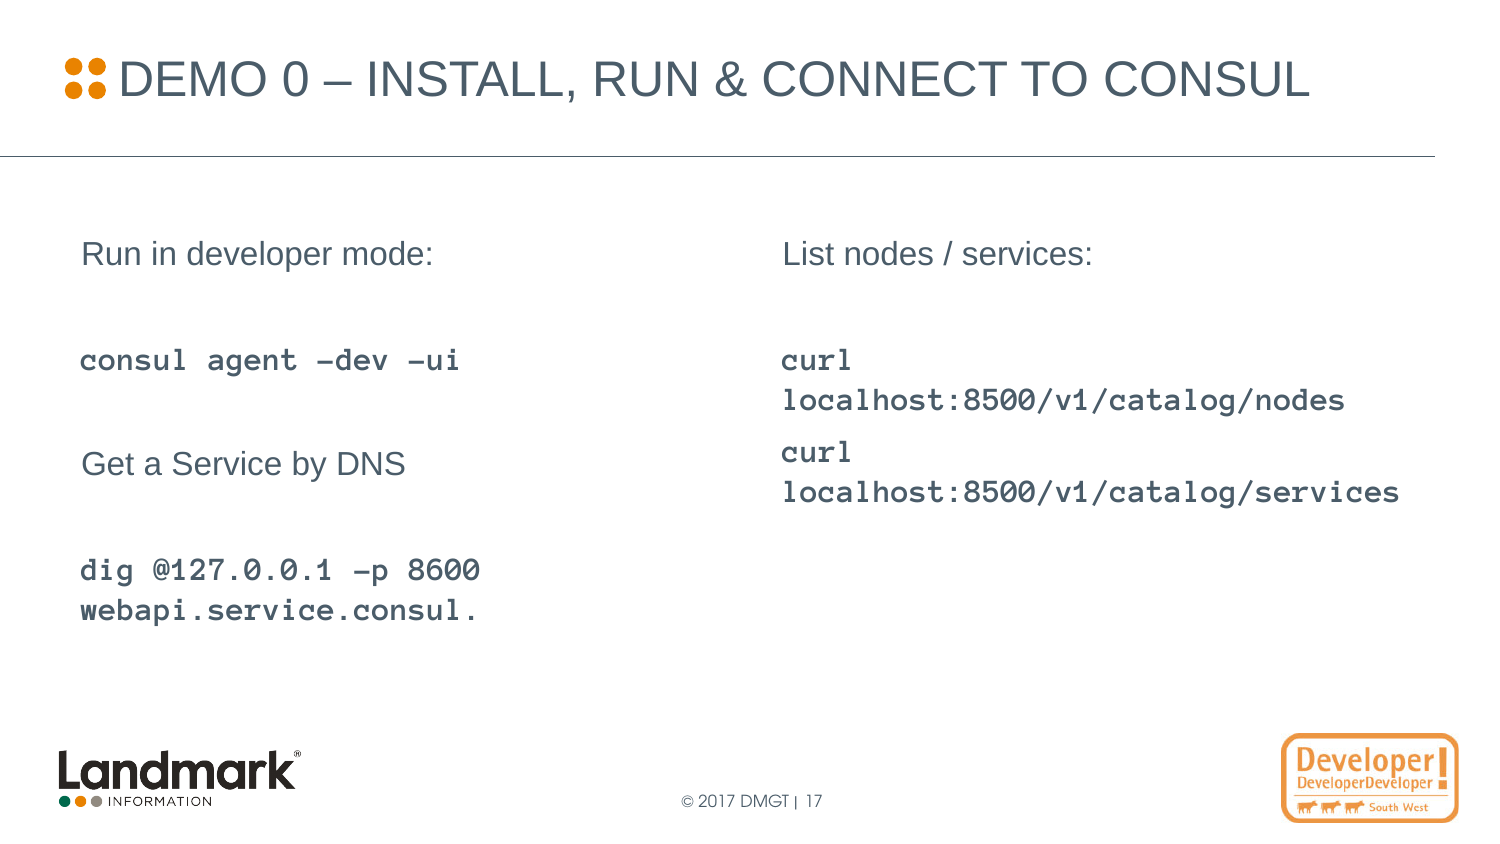

# DEMO 0 – Install, Run & Connect to CONSUL
Run in developer mode:

consul agent -dev -ui

Get a Service by DNS

dig @127.0.0.1 -p 8600 webapi.service.consul.

List nodes / services:

curl localhost:8500/v1/catalog/nodes
curl localhost:8500/v1/catalog/services